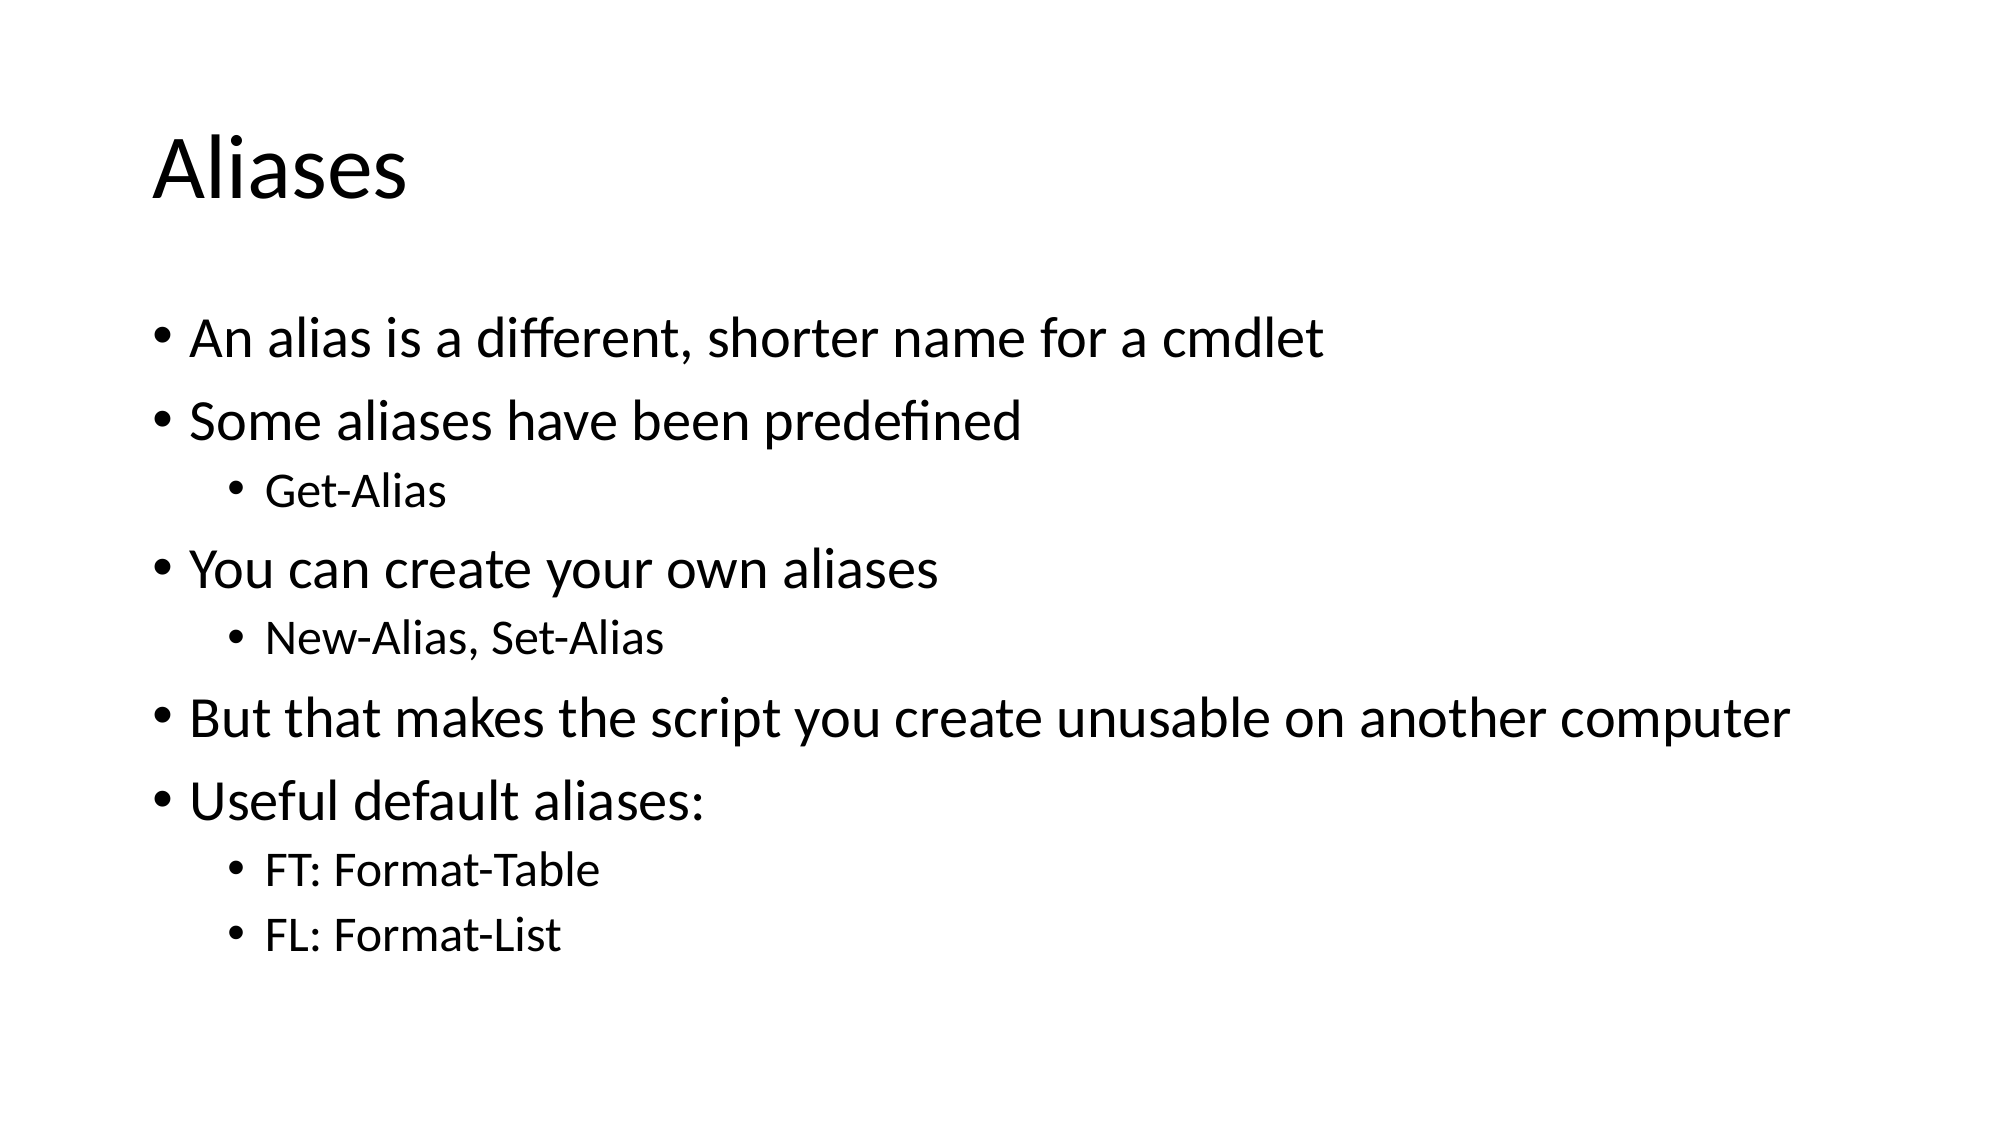

# Aliases
An alias is a different, shorter name for a cmdlet
Some aliases have been predefined
Get-Alias
You can create your own aliases
New-Alias, Set-Alias
But that makes the script you create unusable on another computer
Useful default aliases:
FT: Format-Table
FL: Format-List